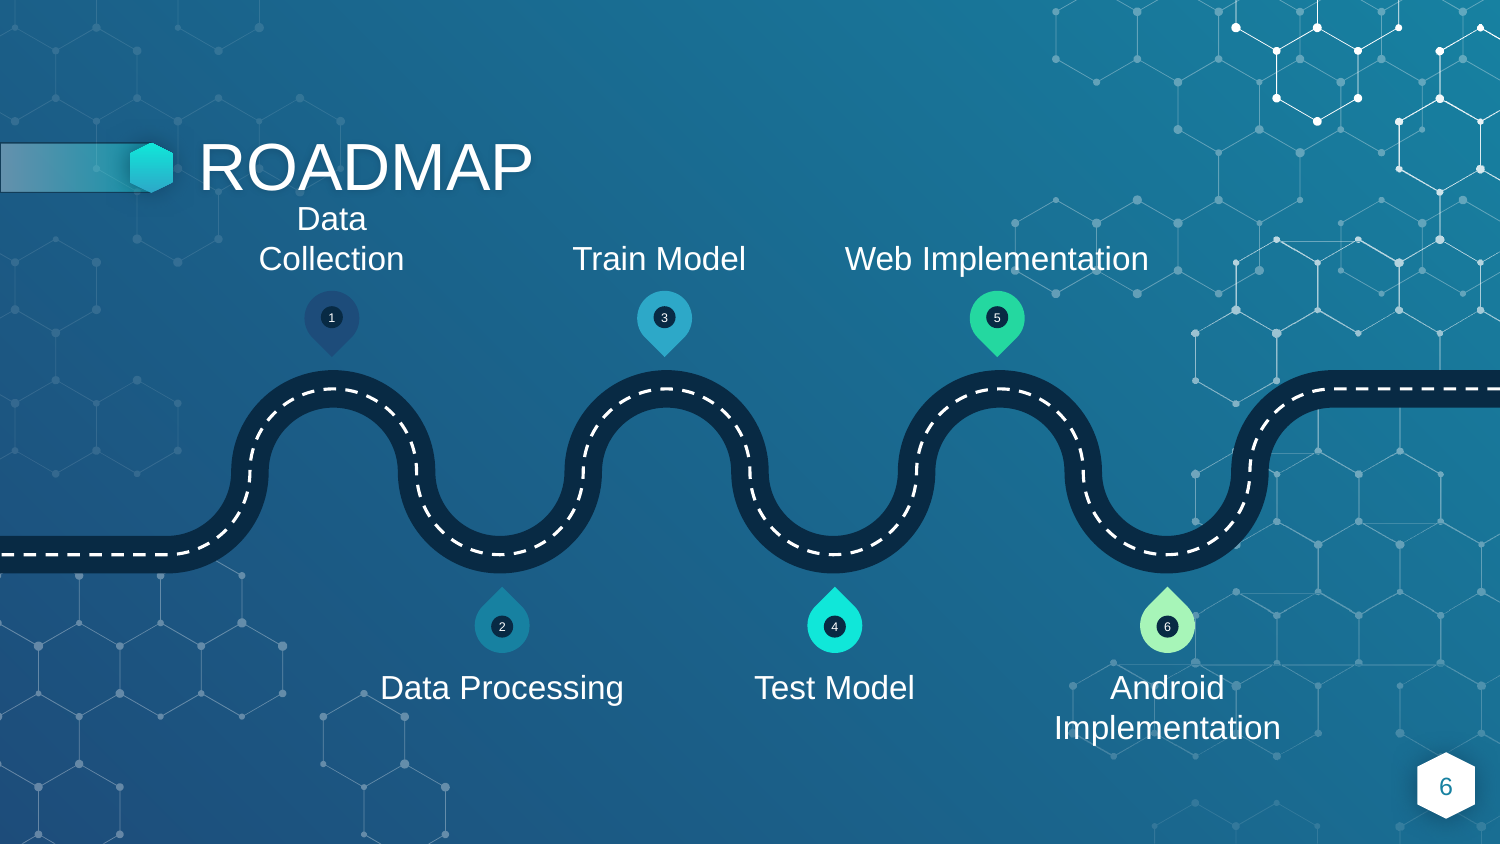

# ROADMAP
Data Collection
Train Model
Web Implementation

1

3

5

2

4

6
Data Processing
Test Model
Android Implementation
6